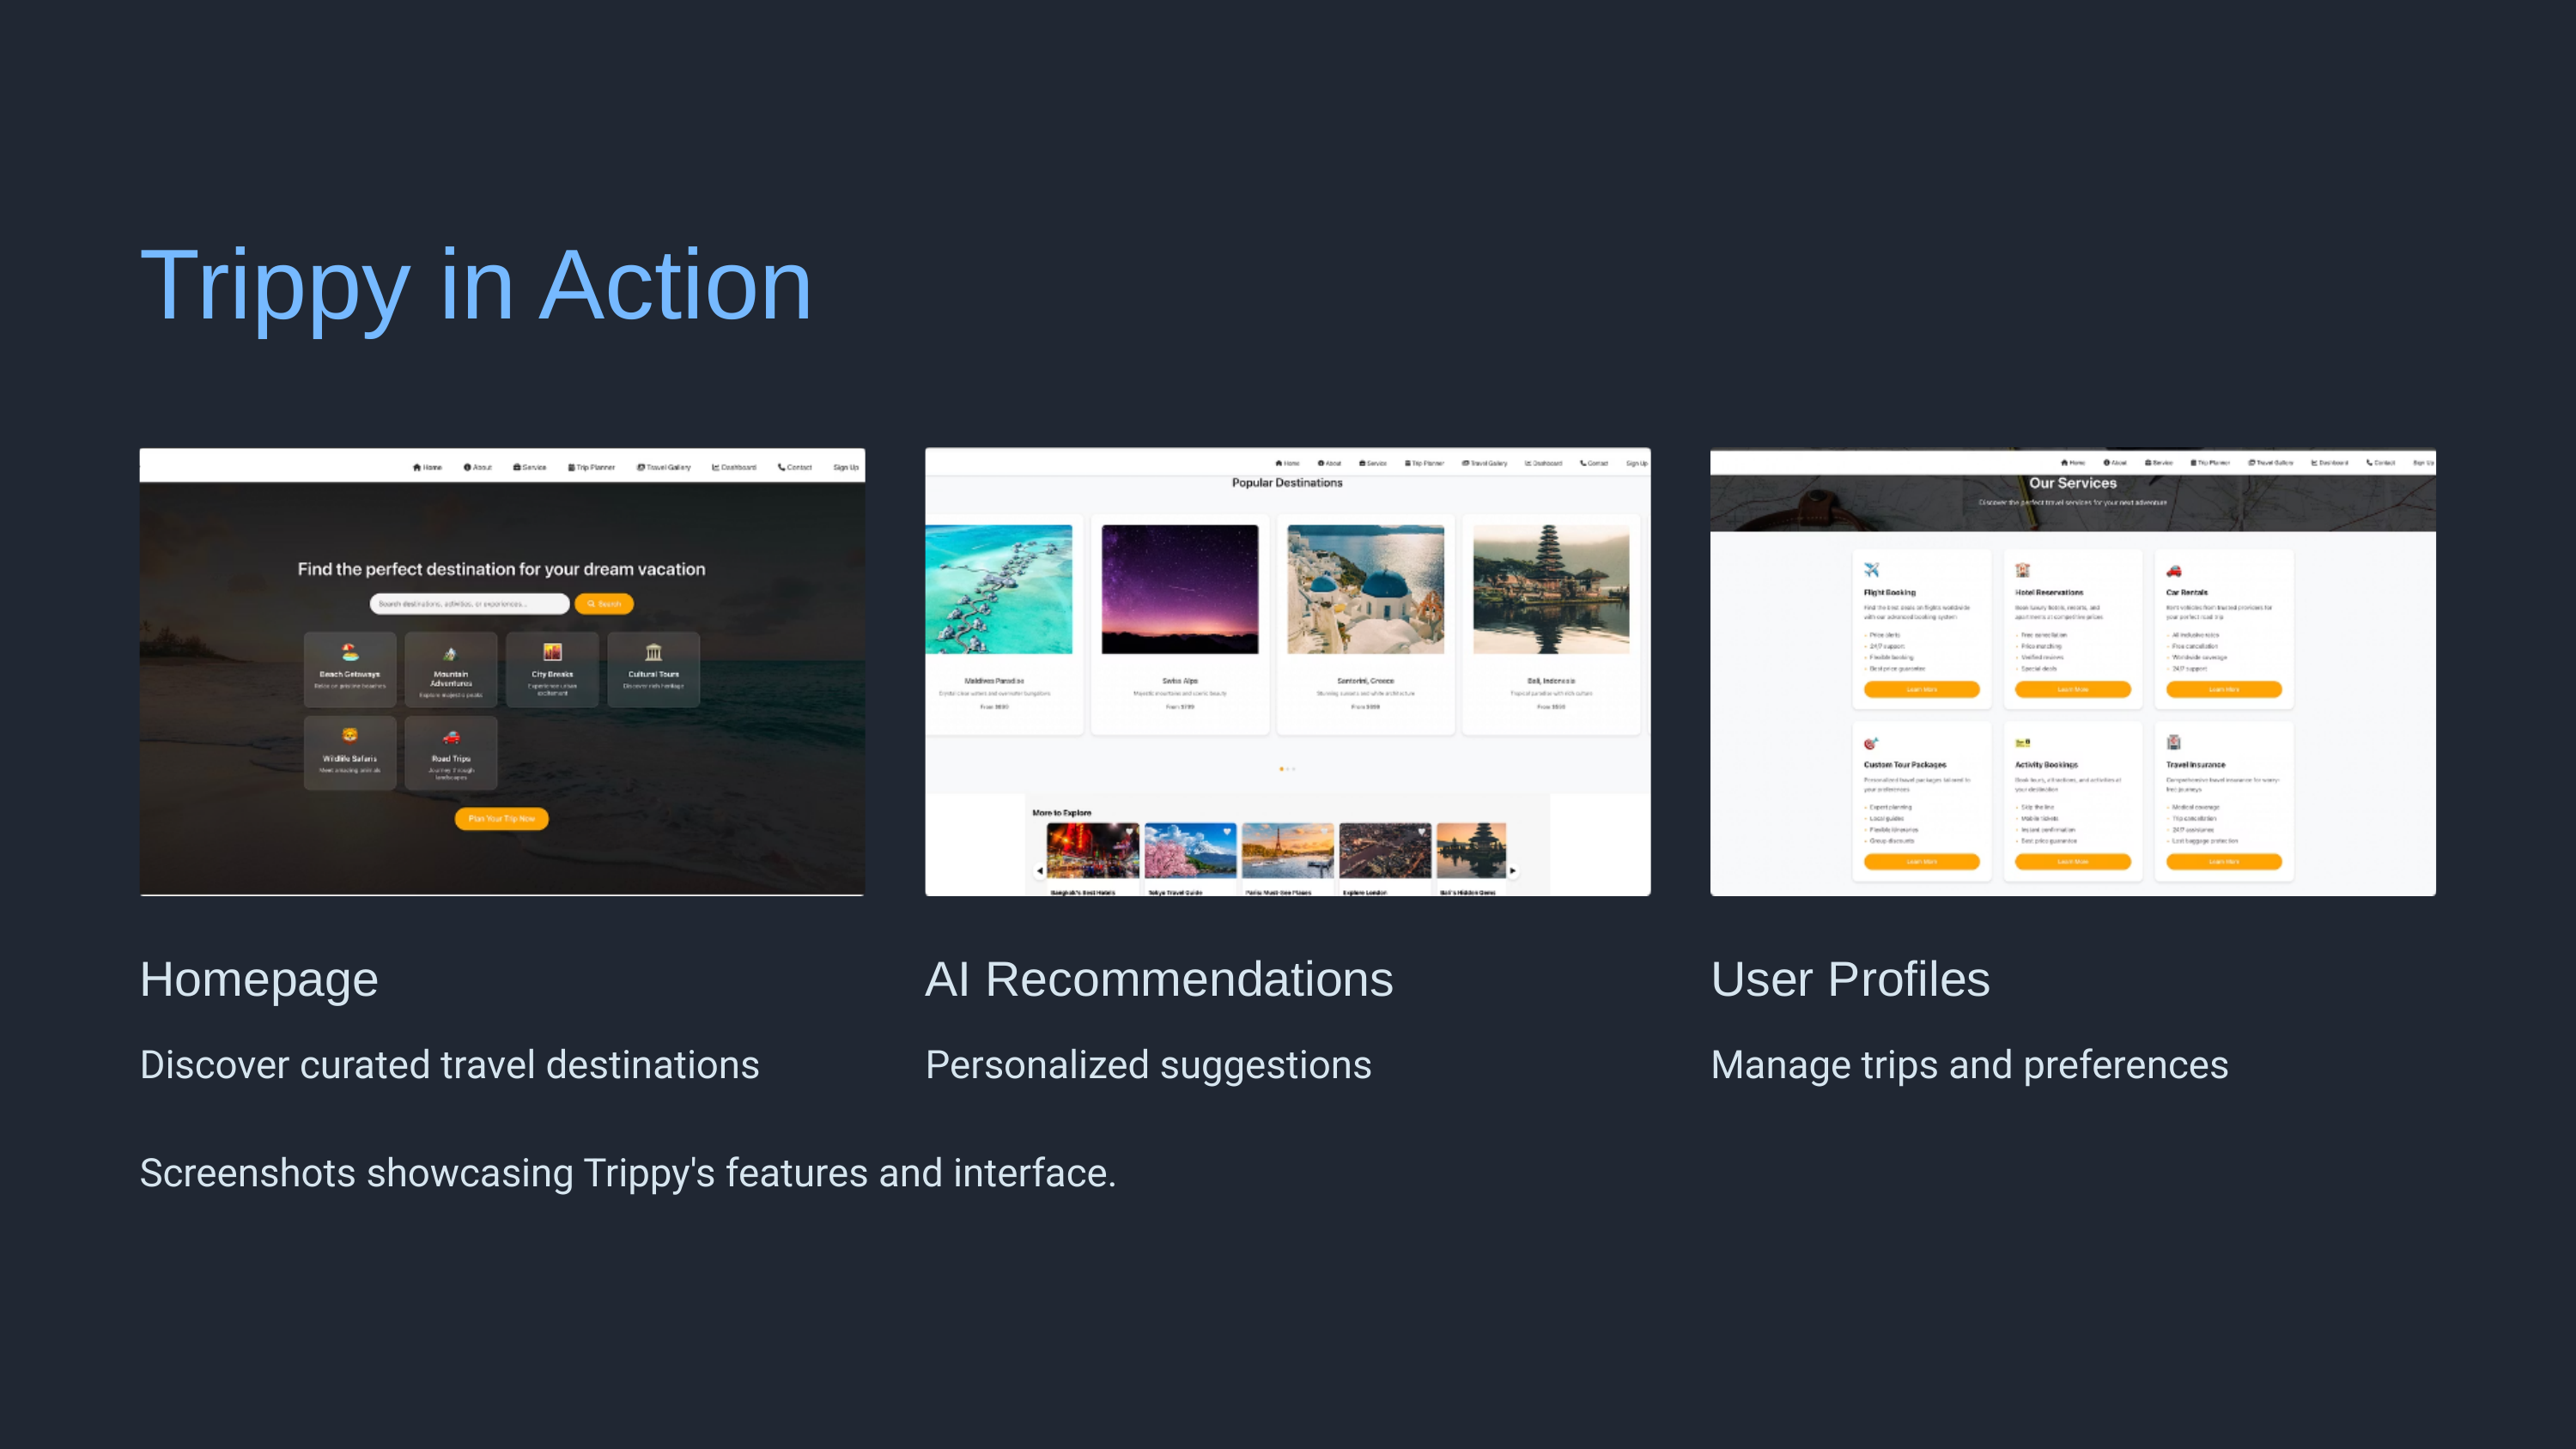

Trippy in Action

Homepage

User Profiles

AI Recommendations

Discover curated travel destinations

Manage trips and preferences

Personalized suggestions

Screenshots showcasing Trippy's features and interface.